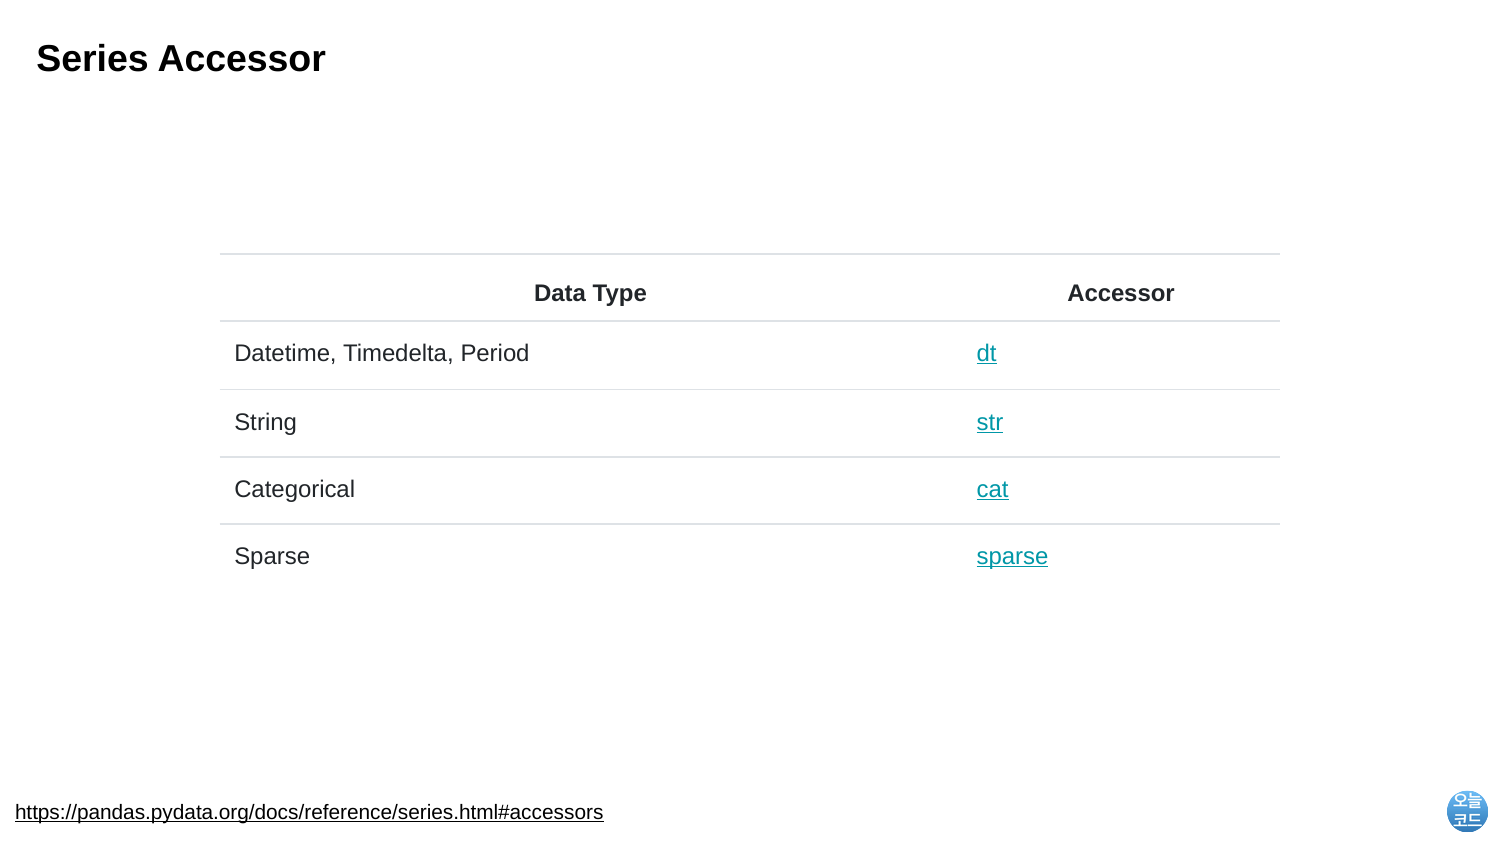

# Series Accessor
| Data Type | Accessor |
| --- | --- |
| Datetime, Timedelta, Period | dt |
| String | str |
| Categorical | cat |
| Sparse | sparse |
https://pandas.pydata.org/docs/reference/series.html#accessors